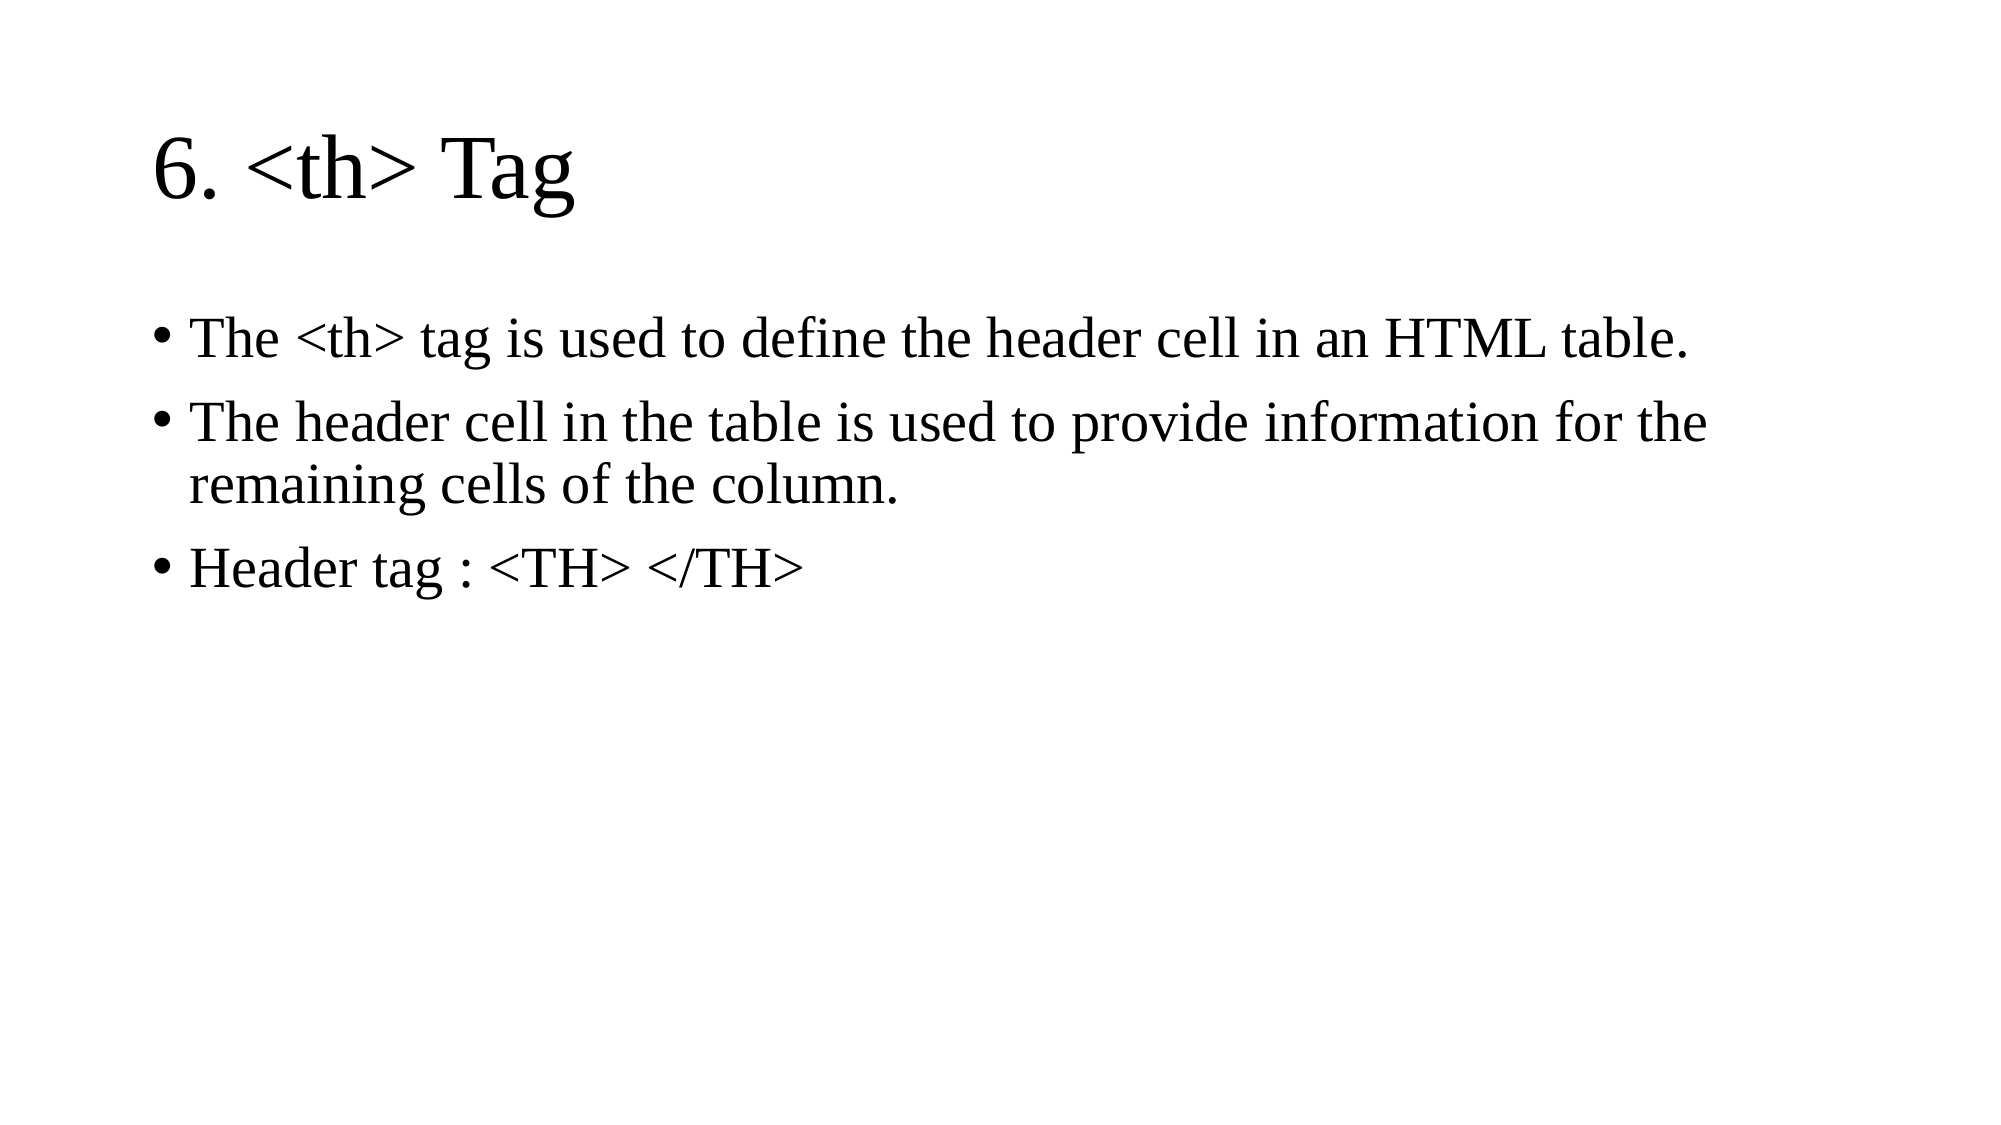

# 6. <th> Tag
The <th> tag is used to define the header cell in an HTML table.
The header cell in the table is used to provide information for the remaining cells of the column.
Header tag : <TH> </TH>